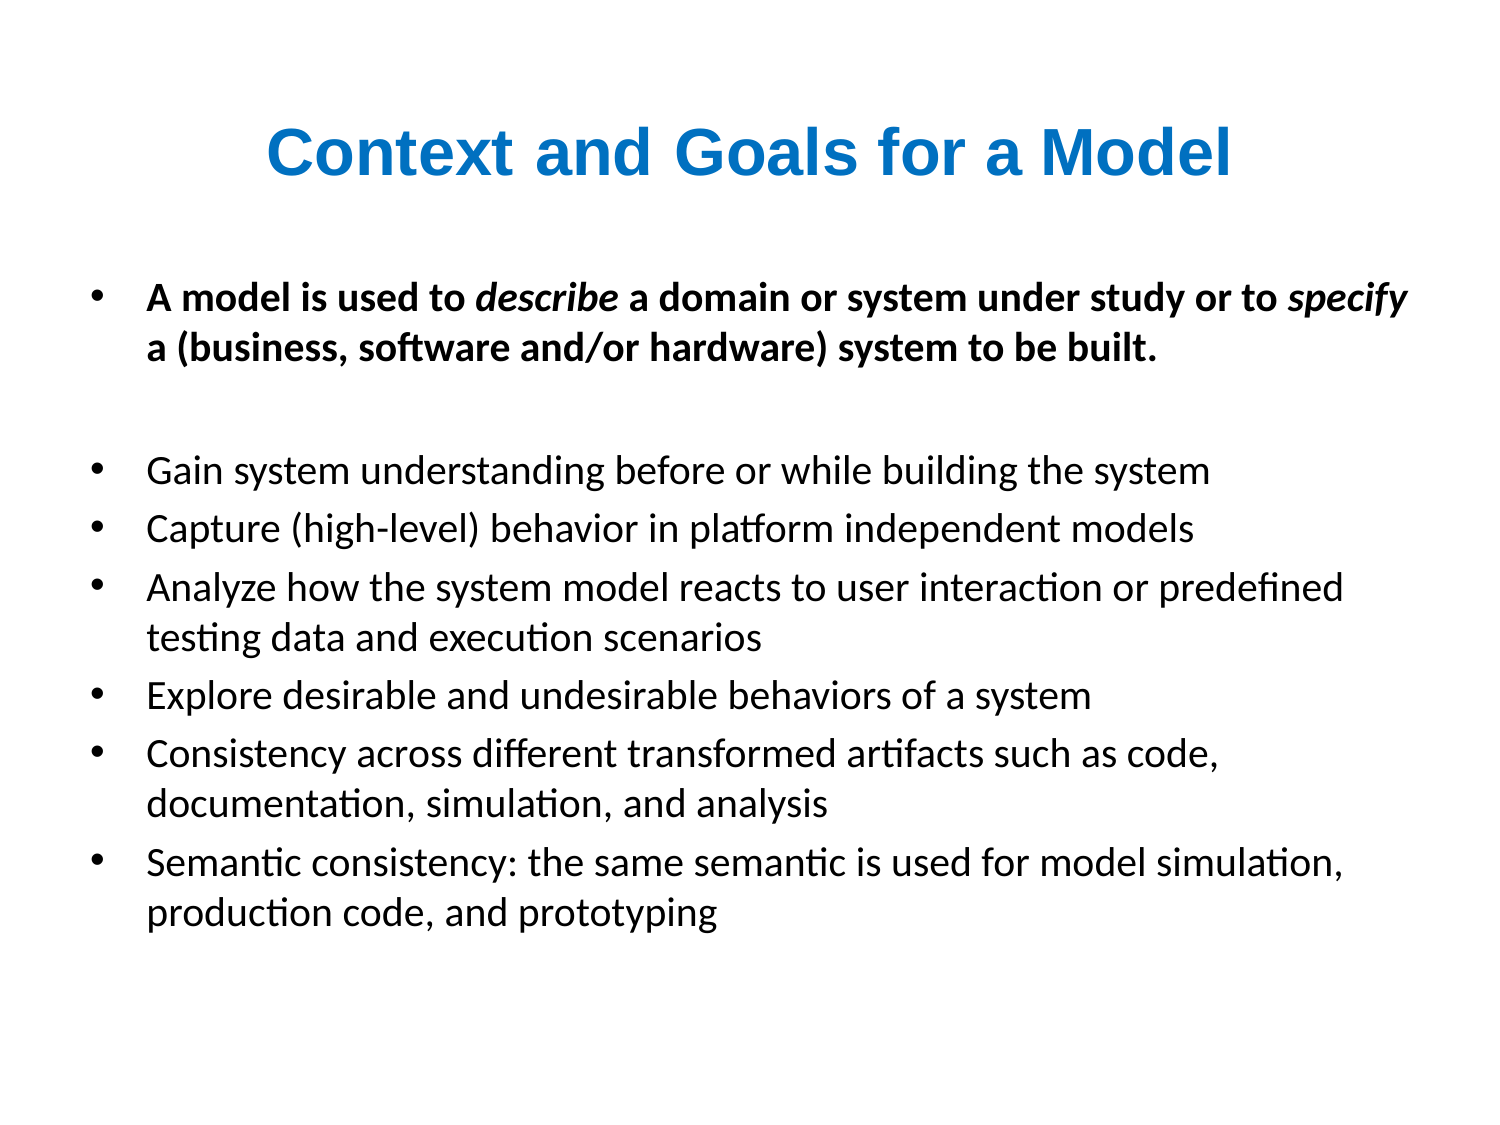

# Context and Goals for a Model
A model is used to describe a domain or system under study or to specify a (business, software and/or hardware) system to be built.

Gain system understanding before or while building the system
Capture (high-level) behavior in platform independent models
Analyze how the system model reacts to user interaction or predefined testing data and execution scenarios
Explore desirable and undesirable behaviors of a system
Consistency across different transformed artifacts such as code, documentation, simulation, and analysis
Semantic consistency: the same semantic is used for model simulation, production code, and prototyping